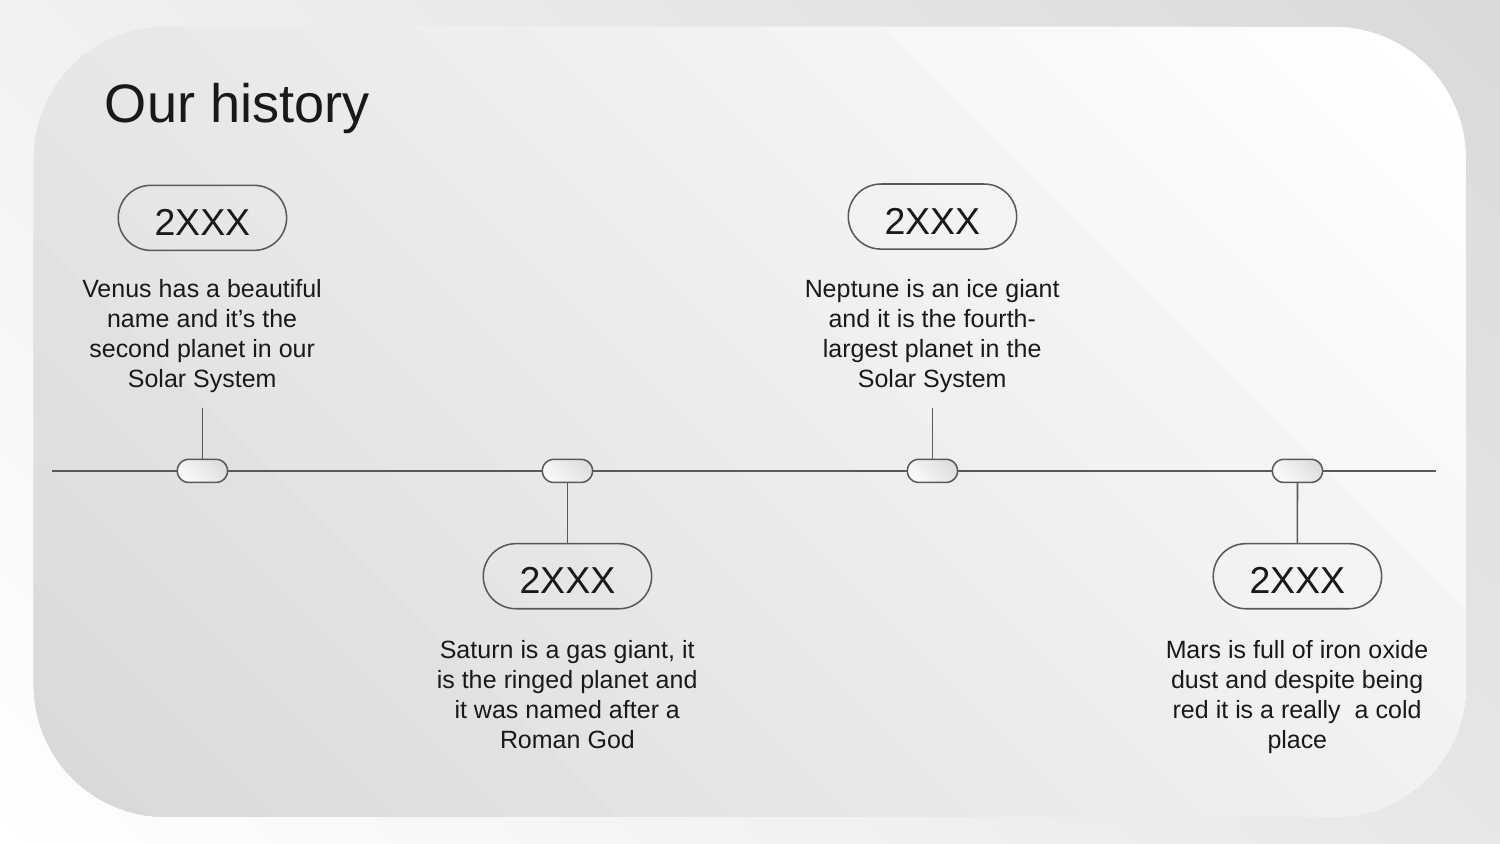

# Our history

2XXX
2XXX
Venus has a beautiful name and it’s the second planet in our Solar System
Neptune is an ice giant and it is the fourth-largest planet in the Solar System

2XXX
2XXX
Saturn is a gas giant, it is the ringed planet and it was named after a Roman God
Mars is full of iron oxide dust and despite being red it is a really  a cold place